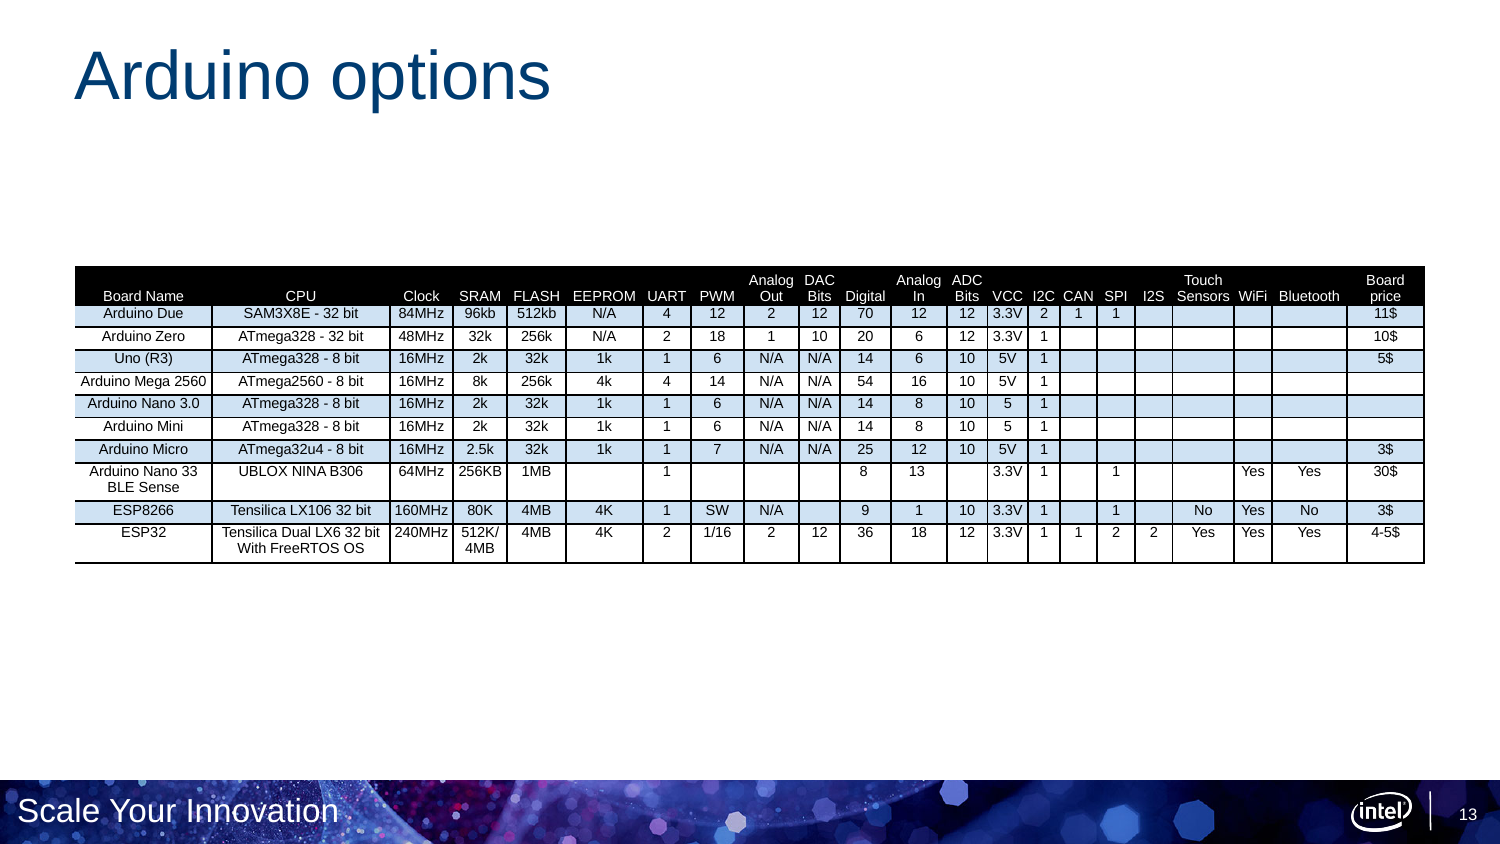

# Arduino options
| Board Name | CPU | Clock | SRAM | FLASH | EEPROM | UART | PWM | Analog Out | DAC Bits | Digital | Analog In | ADC Bits | VCC | I2C | CAN | SPI | I2S | Touch Sensors | WiFi | Bluetooth | Board price |
| --- | --- | --- | --- | --- | --- | --- | --- | --- | --- | --- | --- | --- | --- | --- | --- | --- | --- | --- | --- | --- | --- |
| Arduino Due | SAM3X8E - 32 bit | 84MHz | 96kb | 512kb | N/A | 4 | 12 | 2 | 12 | 70 | 12 | 12 | 3.3V | 2 | 1 | 1 |  |  |  |  | 11$ |
| Arduino Zero | ATmega328 - 32 bit | 48MHz | 32k | 256k | N/A | 2 | 18 | 1 | 10 | 20 | 6 | 12 | 3.3V | 1 |  |  |  |  |  |  | 10$ |
| Uno (R3) | ATmega328 - 8 bit | 16MHz | 2k | 32k | 1k | 1 | 6 | N/A | N/A | 14 | 6 | 10 | 5V | 1 |  |  |  |  |  |  | 5$ |
| Arduino Mega 2560 | ATmega2560 - 8 bit | 16MHz | 8k | 256k | 4k | 4 | 14 | N/A | N/A | 54 | 16 | 10 | 5V | 1 |  |  |  |  |  |  |  |
| Arduino Nano 3.0 | ATmega328 - 8 bit | 16MHz | 2k | 32k | 1k | 1 | 6 | N/A | N/A | 14 | 8 | 10 | 5 | 1 |  |  |  |  |  |  |  |
| Arduino Mini | ATmega328 - 8 bit | 16MHz | 2k | 32k | 1k | 1 | 6 | N/A | N/A | 14 | 8 | 10 | 5 | 1 |  |  |  |  |  |  |  |
| Arduino Micro | ATmega32u4 - 8 bit | 16MHz | 2.5k | 32k | 1k | 1 | 7 | N/A | N/A | 25 | 12 | 10 | 5V | 1 |  |  |  |  |  |  | 3$ |
| Arduino Nano 33 BLE Sense | UBLOX NINA B306 | 64MHz | 256KB | 1MB |  | 1 |  |  |  | 8 | 13 |  | 3.3V | 1 |  | 1 |  |  | Yes | Yes | 30$ |
| ESP8266 | Tensilica LX106 32 bit | 160MHz | 80K | 4MB | 4K | 1 | SW | N/A |  | 9 | 1 | 10 | 3.3V | 1 |  | 1 |  | No | Yes | No | 3$ |
| ESP32 | Tensilica Dual LX6 32 bit With FreeRTOS OS | 240MHz | 512K/4MB | 4MB | 4K | 2 | 1/16 | 2 | 12 | 36 | 18 | 12 | 3.3V | 1 | 1 | 2 | 2 | Yes | Yes | Yes | 4-5$ |
13